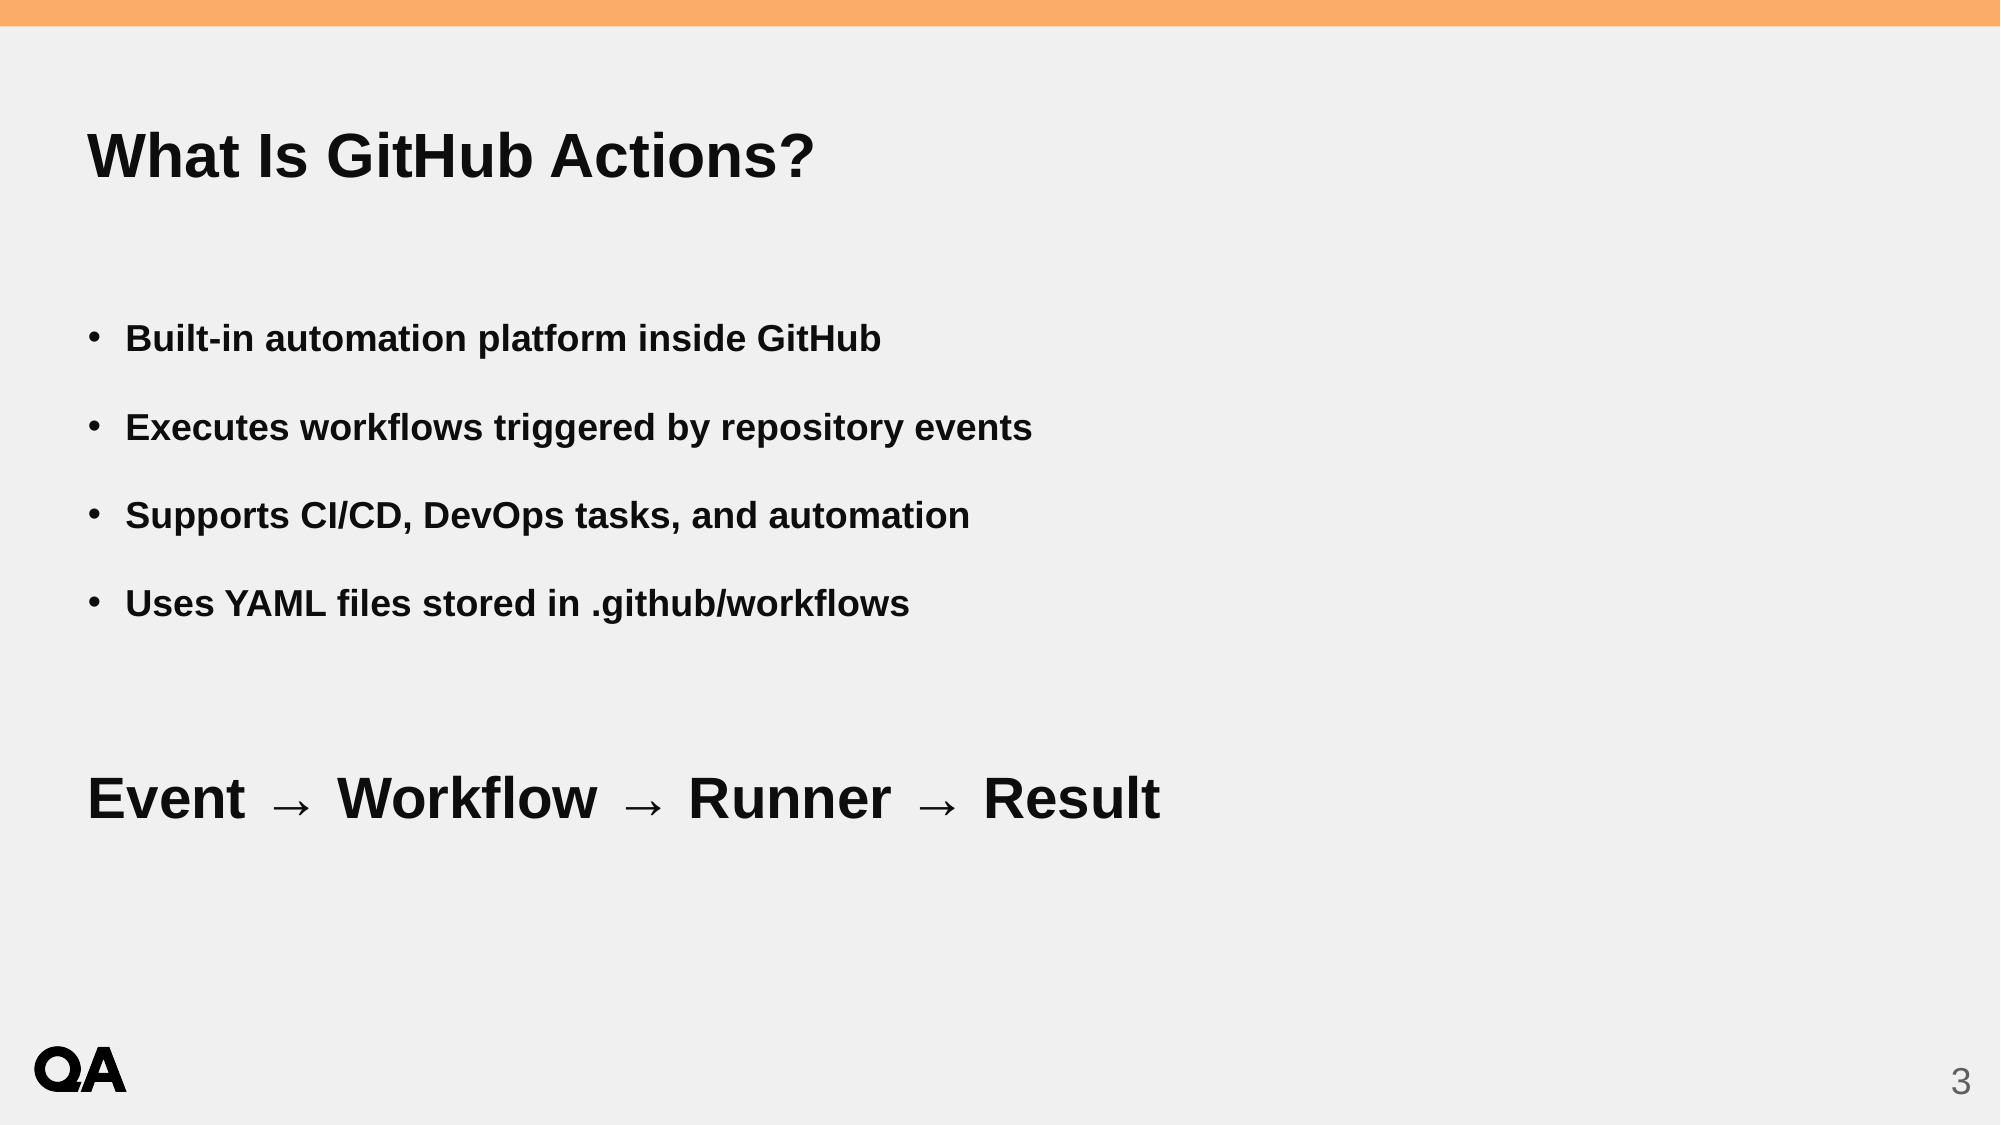

# What Is GitHub Actions?
Built‑in automation platform inside GitHub
Executes workflows triggered by repository events
Supports CI/CD, DevOps tasks, and automation
Uses YAML files stored in .github/workflows

Event → Workflow → Runner → Result
3